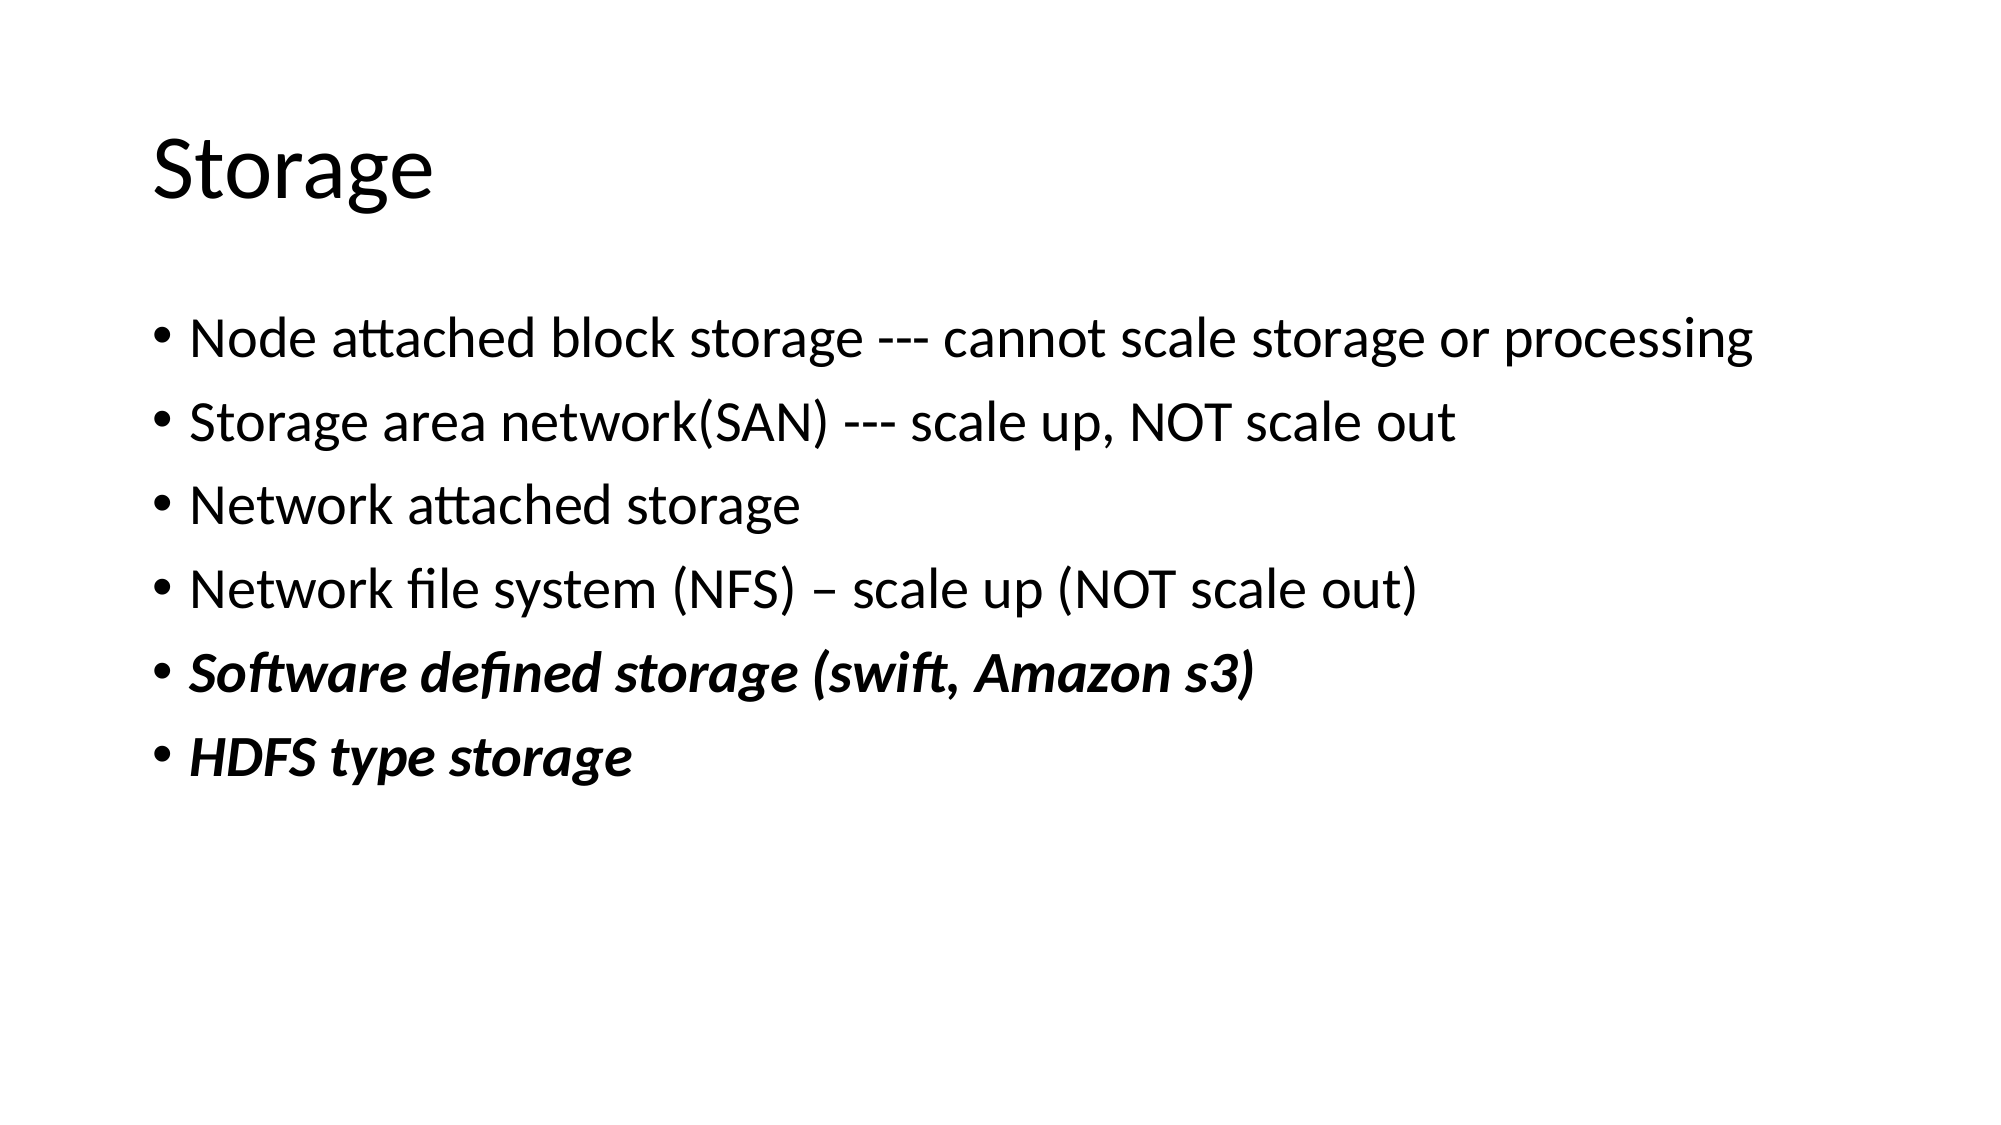

# Storage
Node attached block storage --- cannot scale storage or processing
Storage area network(SAN) --- scale up, NOT scale out
Network attached storage
Network file system (NFS) – scale up (NOT scale out)
Software defined storage (swift, Amazon s3)
HDFS type storage